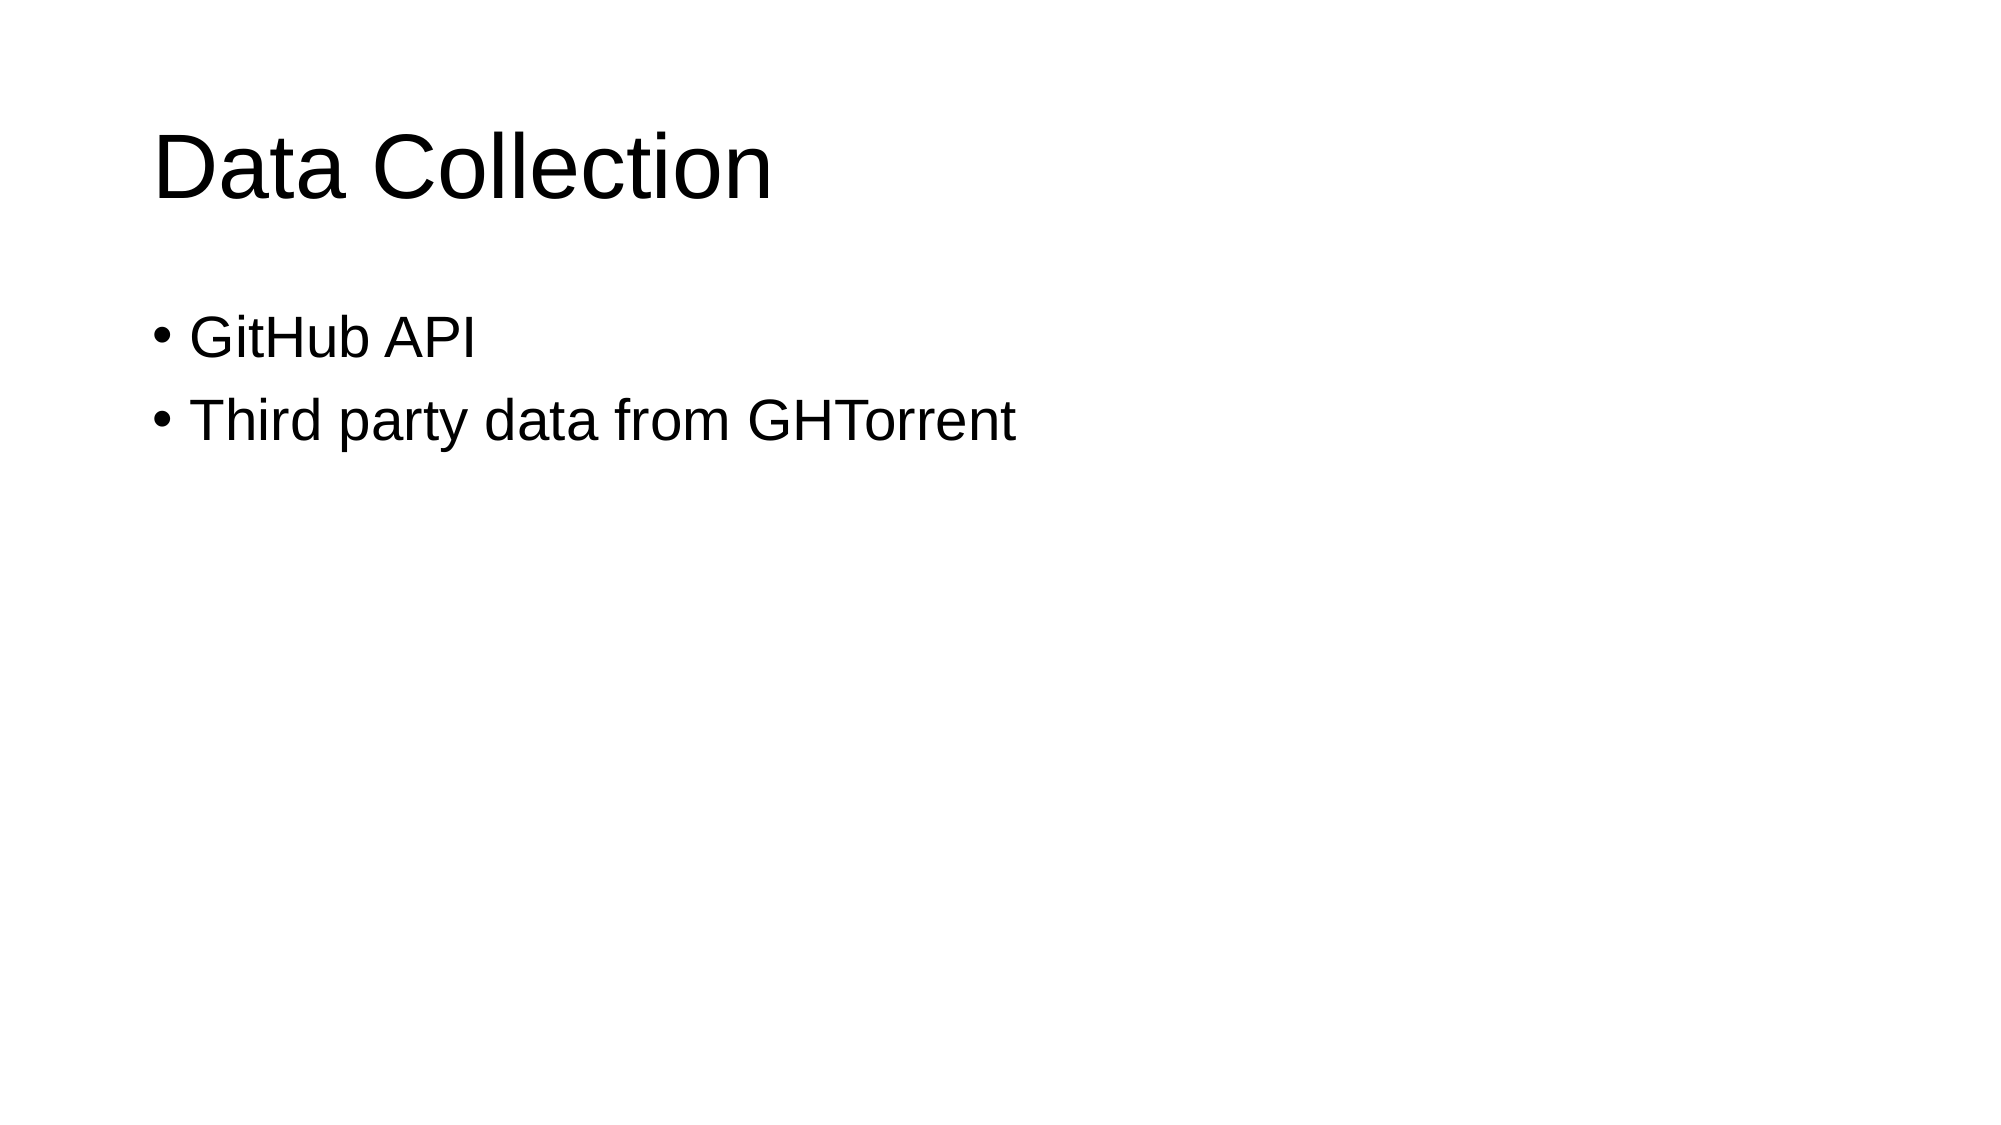

# Data Collection
GitHub API
Third party data from GHTorrent